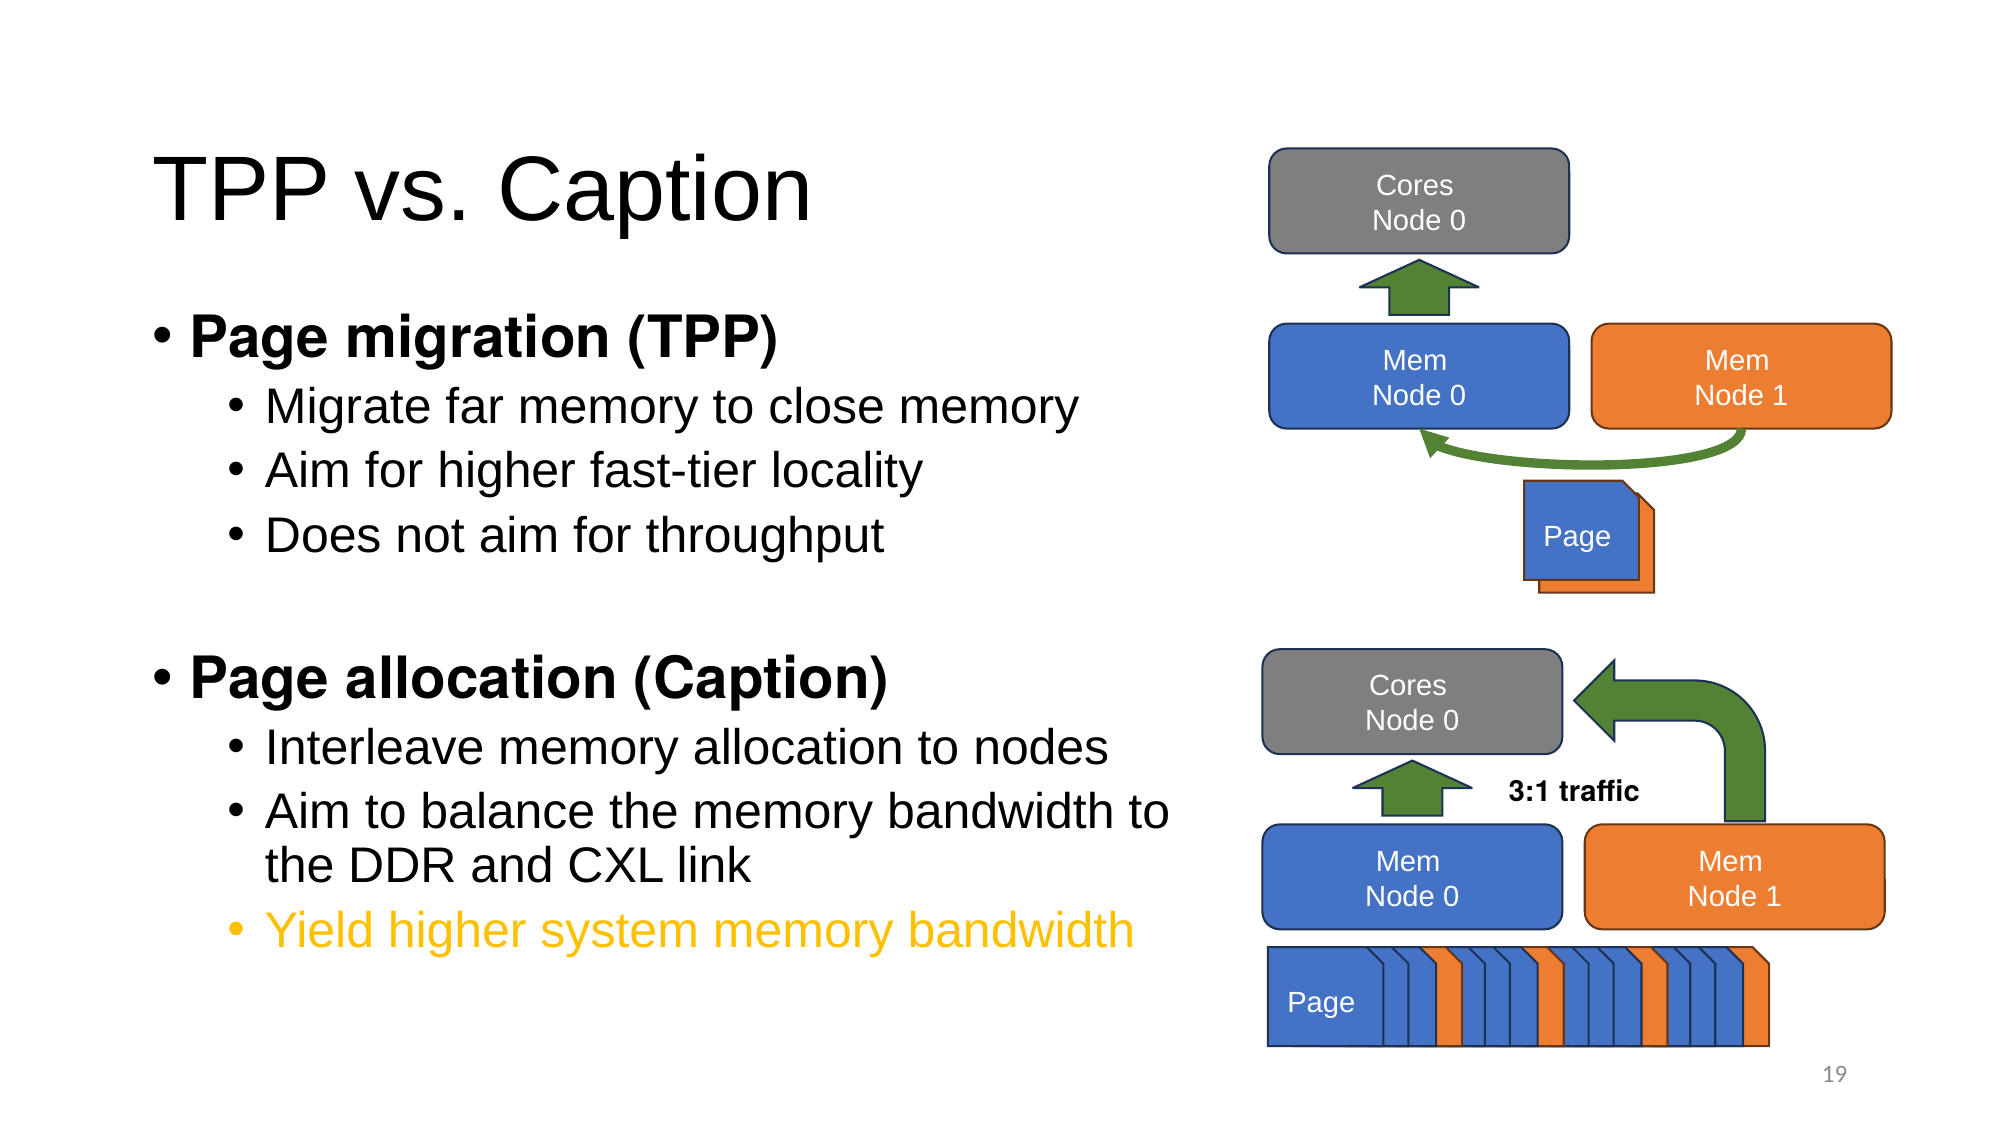

# TPP vs. Caption
Cores
Node 0

Page migration (TPP)
Migrate far memory to close memory
Aim for higher fast-tier locality
Does not aim for throughput

Page allocation (Caption)
Interleave memory allocation to nodes
Aim to balance the memory bandwidth to the DDR and CXL link
Yield higher system memory bandwidth
Mem
Node 0
Mem
Node 1
Page
Page
Cores
Node 0

3:1 traffic
Mem
Node 0
Mem
Node 1
Page
Page
Page
Page
Page
Page
Page
Page
Page
Page
Page
Page
Page
Page
Page
Page
19